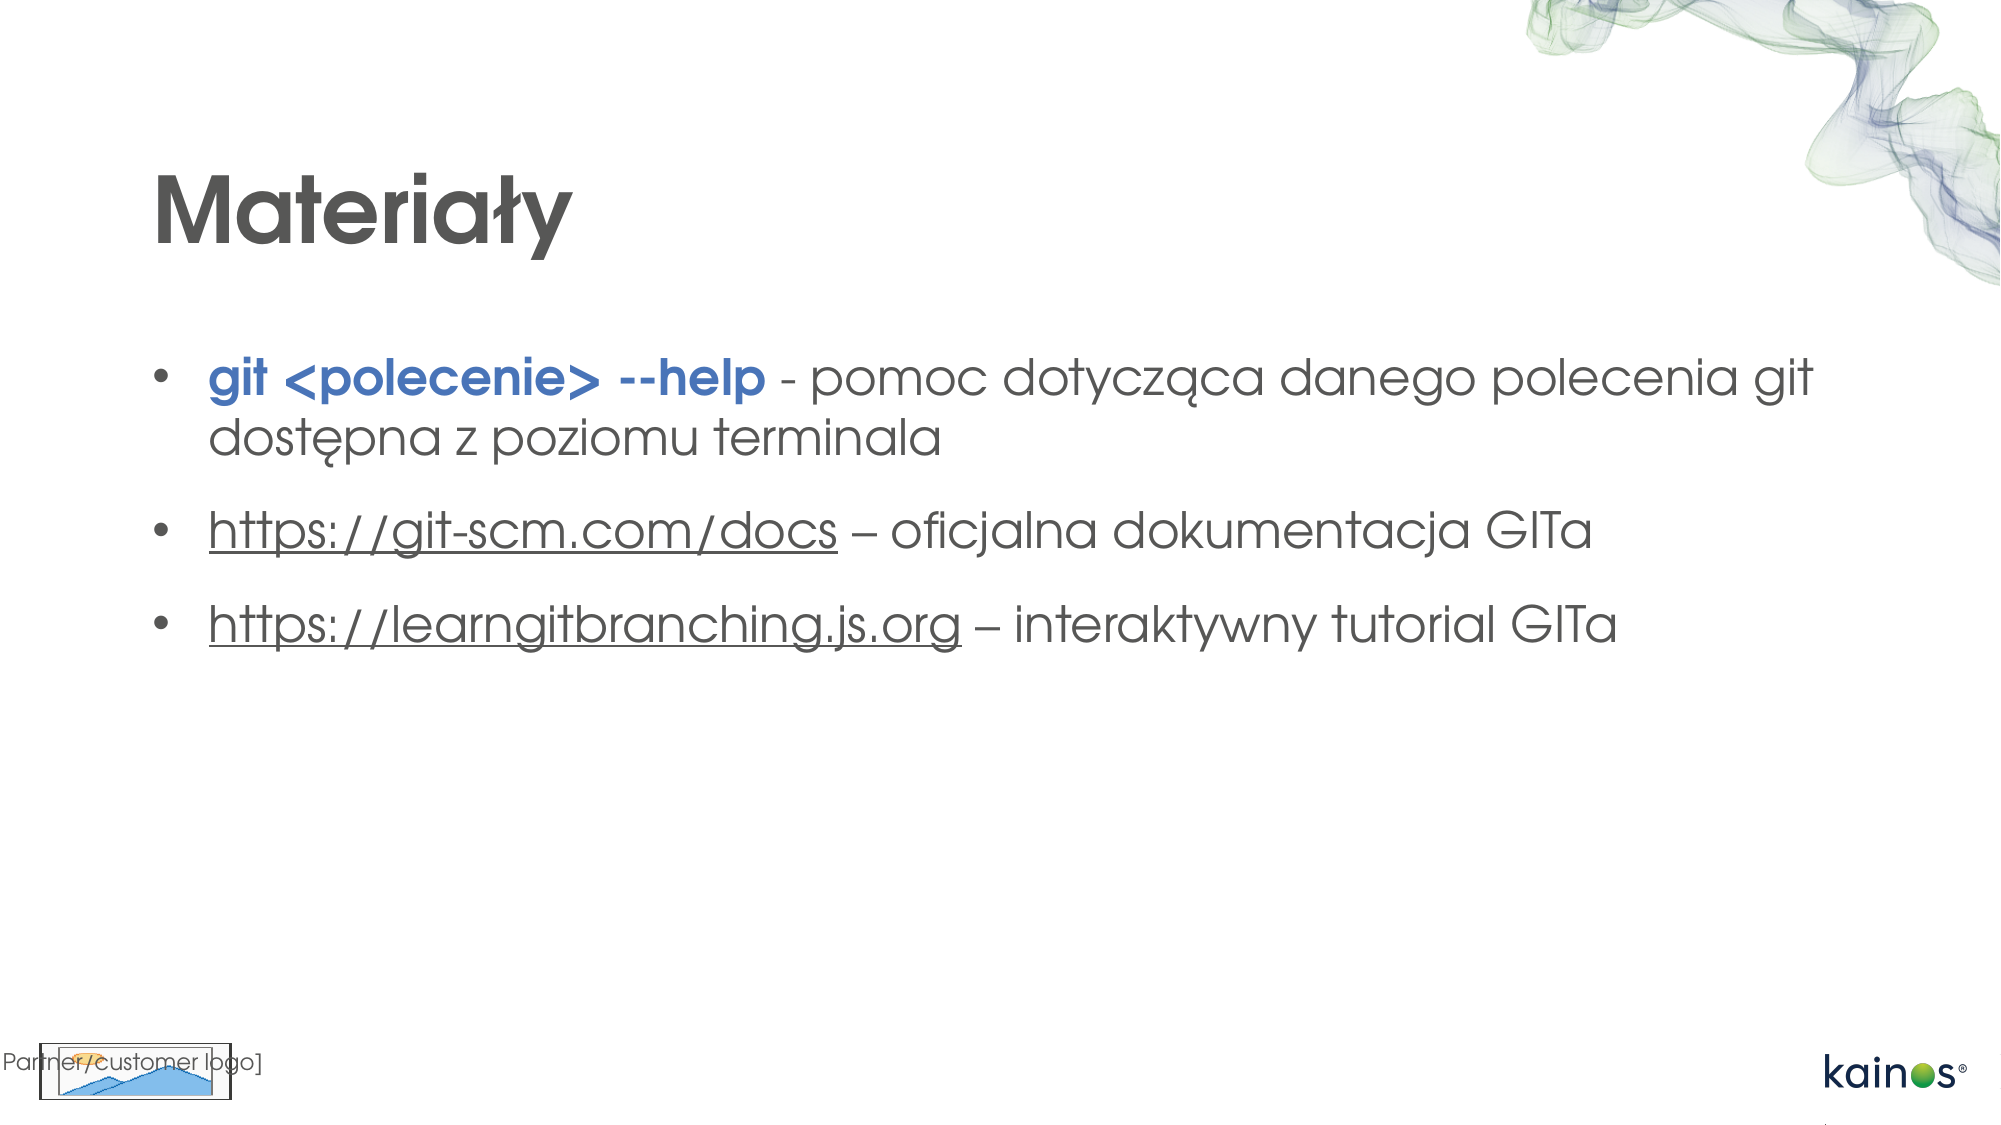

# Materiały
git <polecenie> --help - pomoc dotycząca danego polecenia git dostępna z poziomu terminala
https://git-scm.com/docs – oficjalna dokumentacja GITa
https://learngitbranching.js.org – interaktywny tutorial GITa